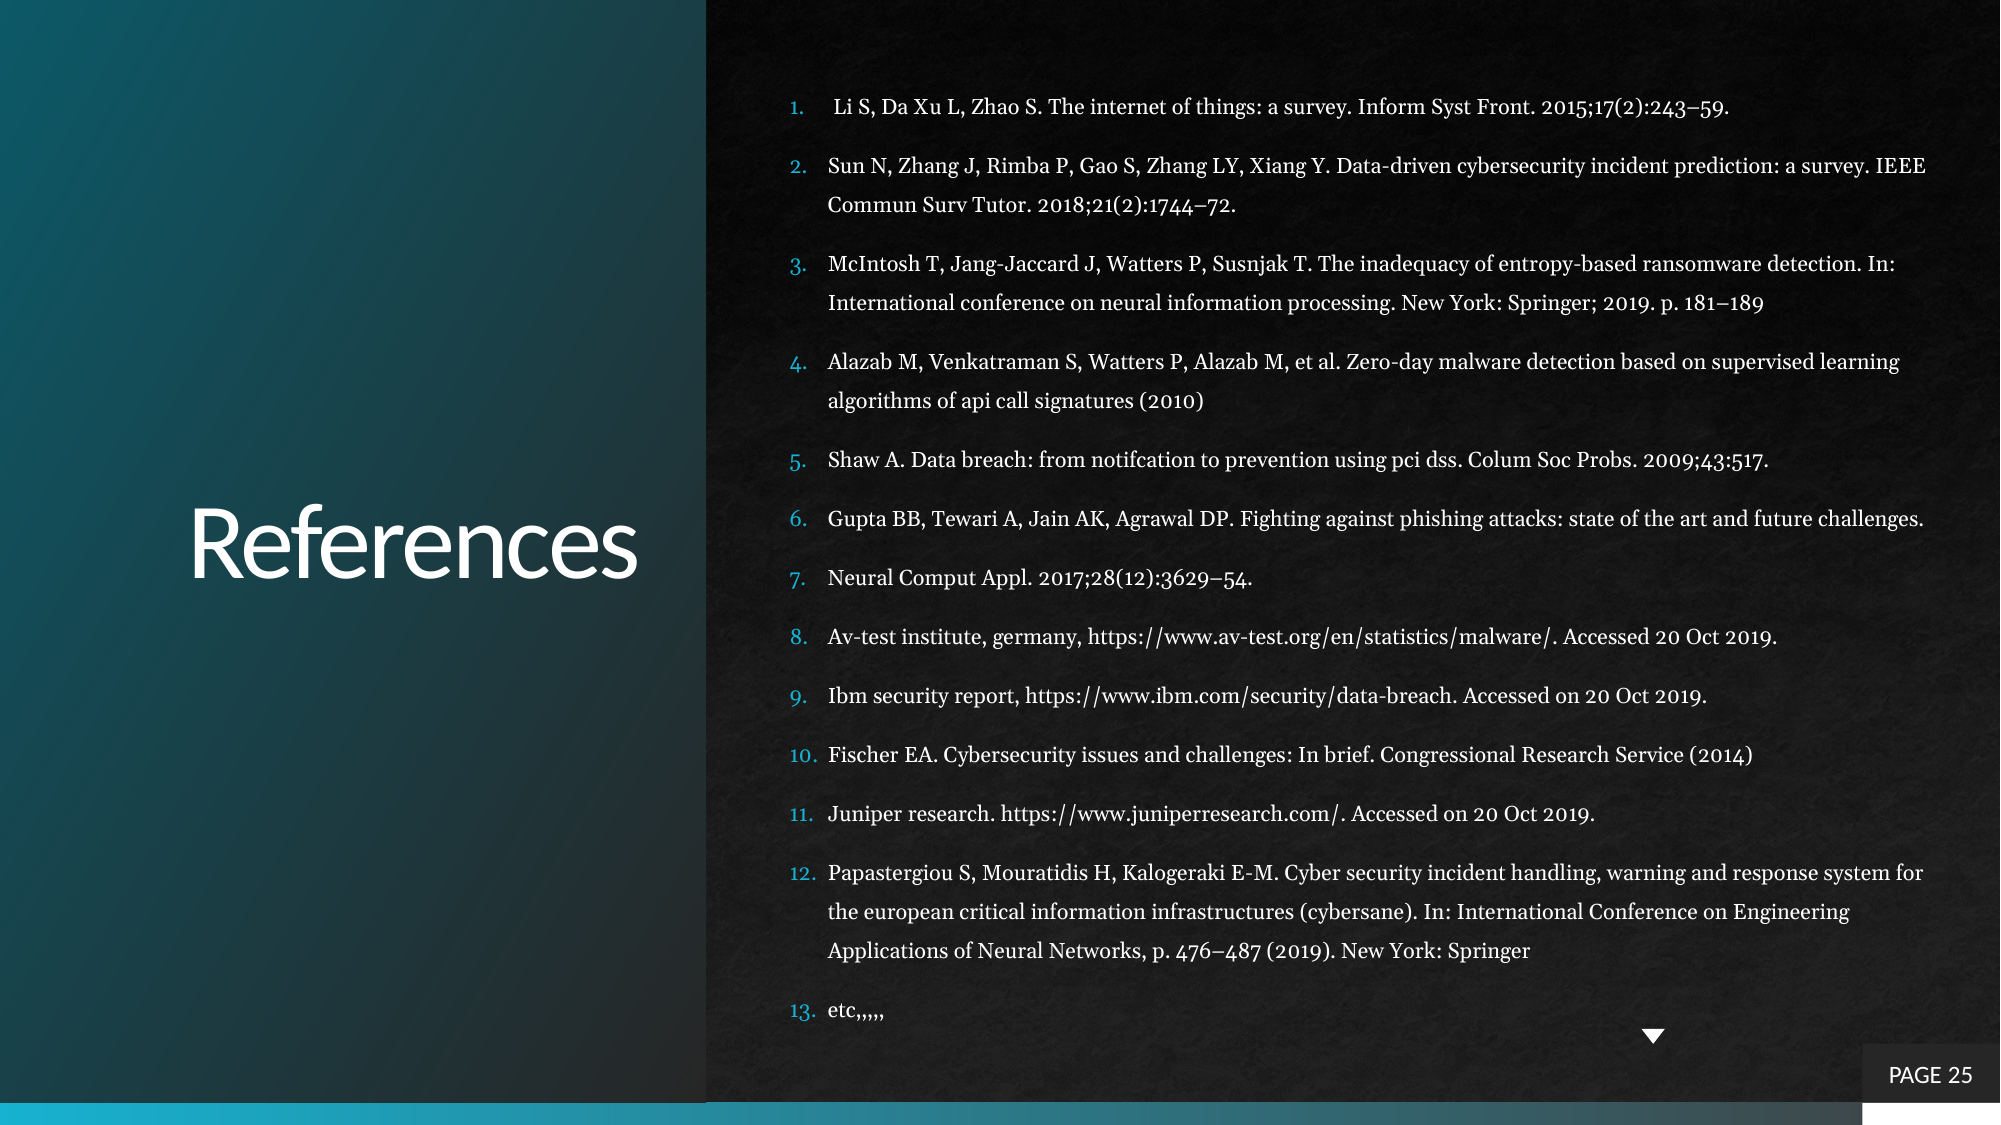

# References
 Li S, Da Xu L, Zhao S. The internet of things: a survey. Inform Syst Front. 2015;17(2):243–59.
Sun N, Zhang J, Rimba P, Gao S, Zhang LY, Xiang Y. Data-driven cybersecurity incident prediction: a survey. IEEE  Commun Surv Tutor. 2018;21(2):1744–72.
McIntosh T, Jang-Jaccard J, Watters P, Susnjak T. The inadequacy of entropy-based ransomware detection. In: International conference on neural information processing. New York: Springer; 2019. p. 181–189
Alazab M, Venkatraman S, Watters P, Alazab M, et al. Zero-day malware detection based on supervised learning  algorithms of api call signatures (2010)
Shaw A. Data breach: from notifcation to prevention using pci dss. Colum Soc Probs. 2009;43:517.
Gupta BB, Tewari A, Jain AK, Agrawal DP. Fighting against phishing attacks: state of the art and future challenges.
Neural Comput Appl. 2017;28(12):3629–54.
Av-test institute, germany, https://www.av-test.org/en/statistics/malware/. Accessed 20 Oct 2019.
Ibm security report, https://www.ibm.com/security/data-breach. Accessed on 20 Oct 2019.
Fischer EA. Cybersecurity issues and challenges: In brief. Congressional Research Service (2014)
Juniper research. https://www.juniperresearch.com/. Accessed on 20 Oct 2019.
Papastergiou S, Mouratidis H, Kalogeraki E-M. Cyber security incident handling, warning and response system for  the european critical information infrastructures (cybersane). In: International Conference on Engineering Applications of Neural Networks, p. 476–487 (2019). New York: Springer
etc,,,,,

PAGE 25